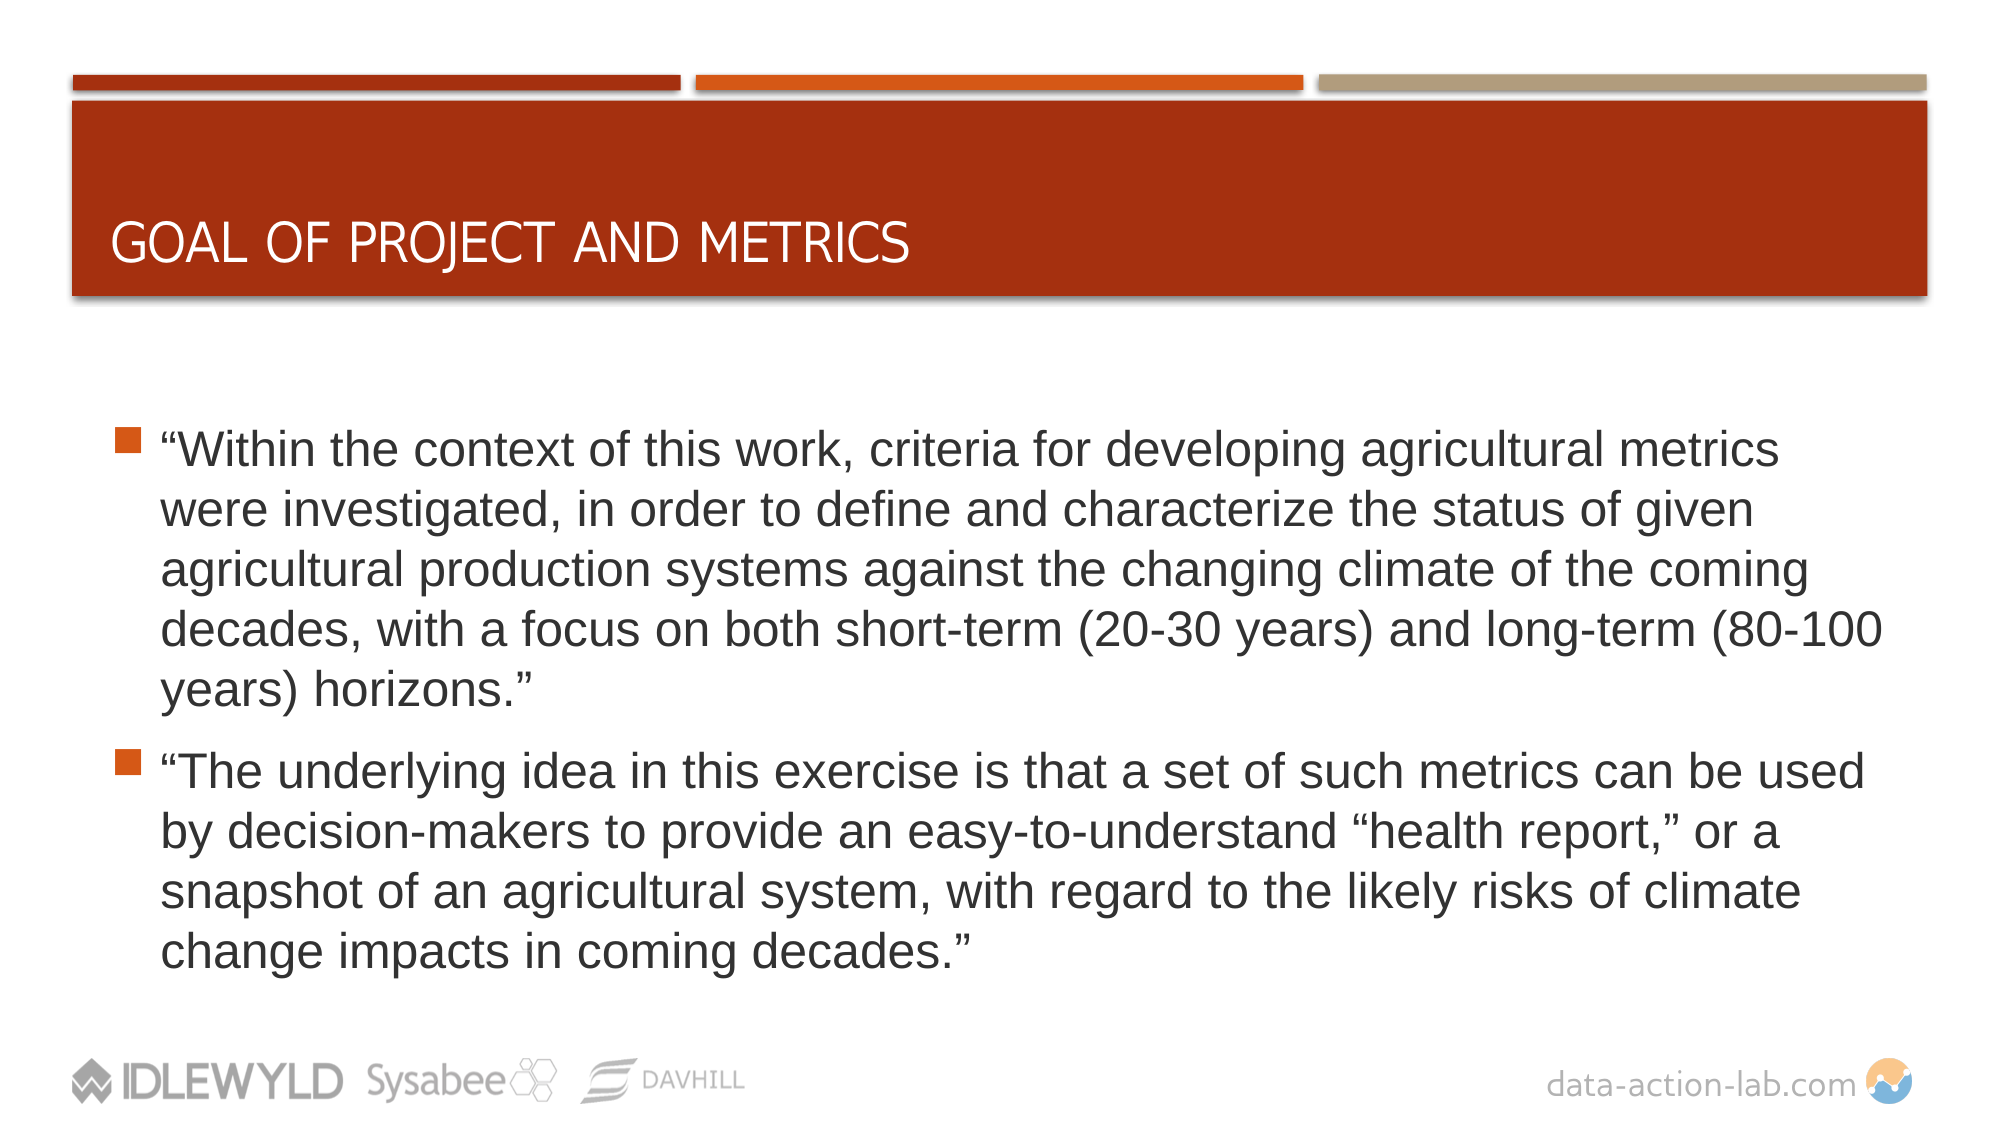

# Goal of Project and Metrics
“Within the context of this work, criteria for developing agricultural metrics were investigated, in order to define and characterize the status of given agricultural production systems against the changing climate of the coming decades, with a focus on both short-term (20-30 years) and long-term (80-100 years) horizons.”
“The underlying idea in this exercise is that a set of such metrics can be used by decision-makers to provide an easy-to-understand “health report,” or a snapshot of an agricultural system, with regard to the likely risks of climate change impacts in coming decades.”